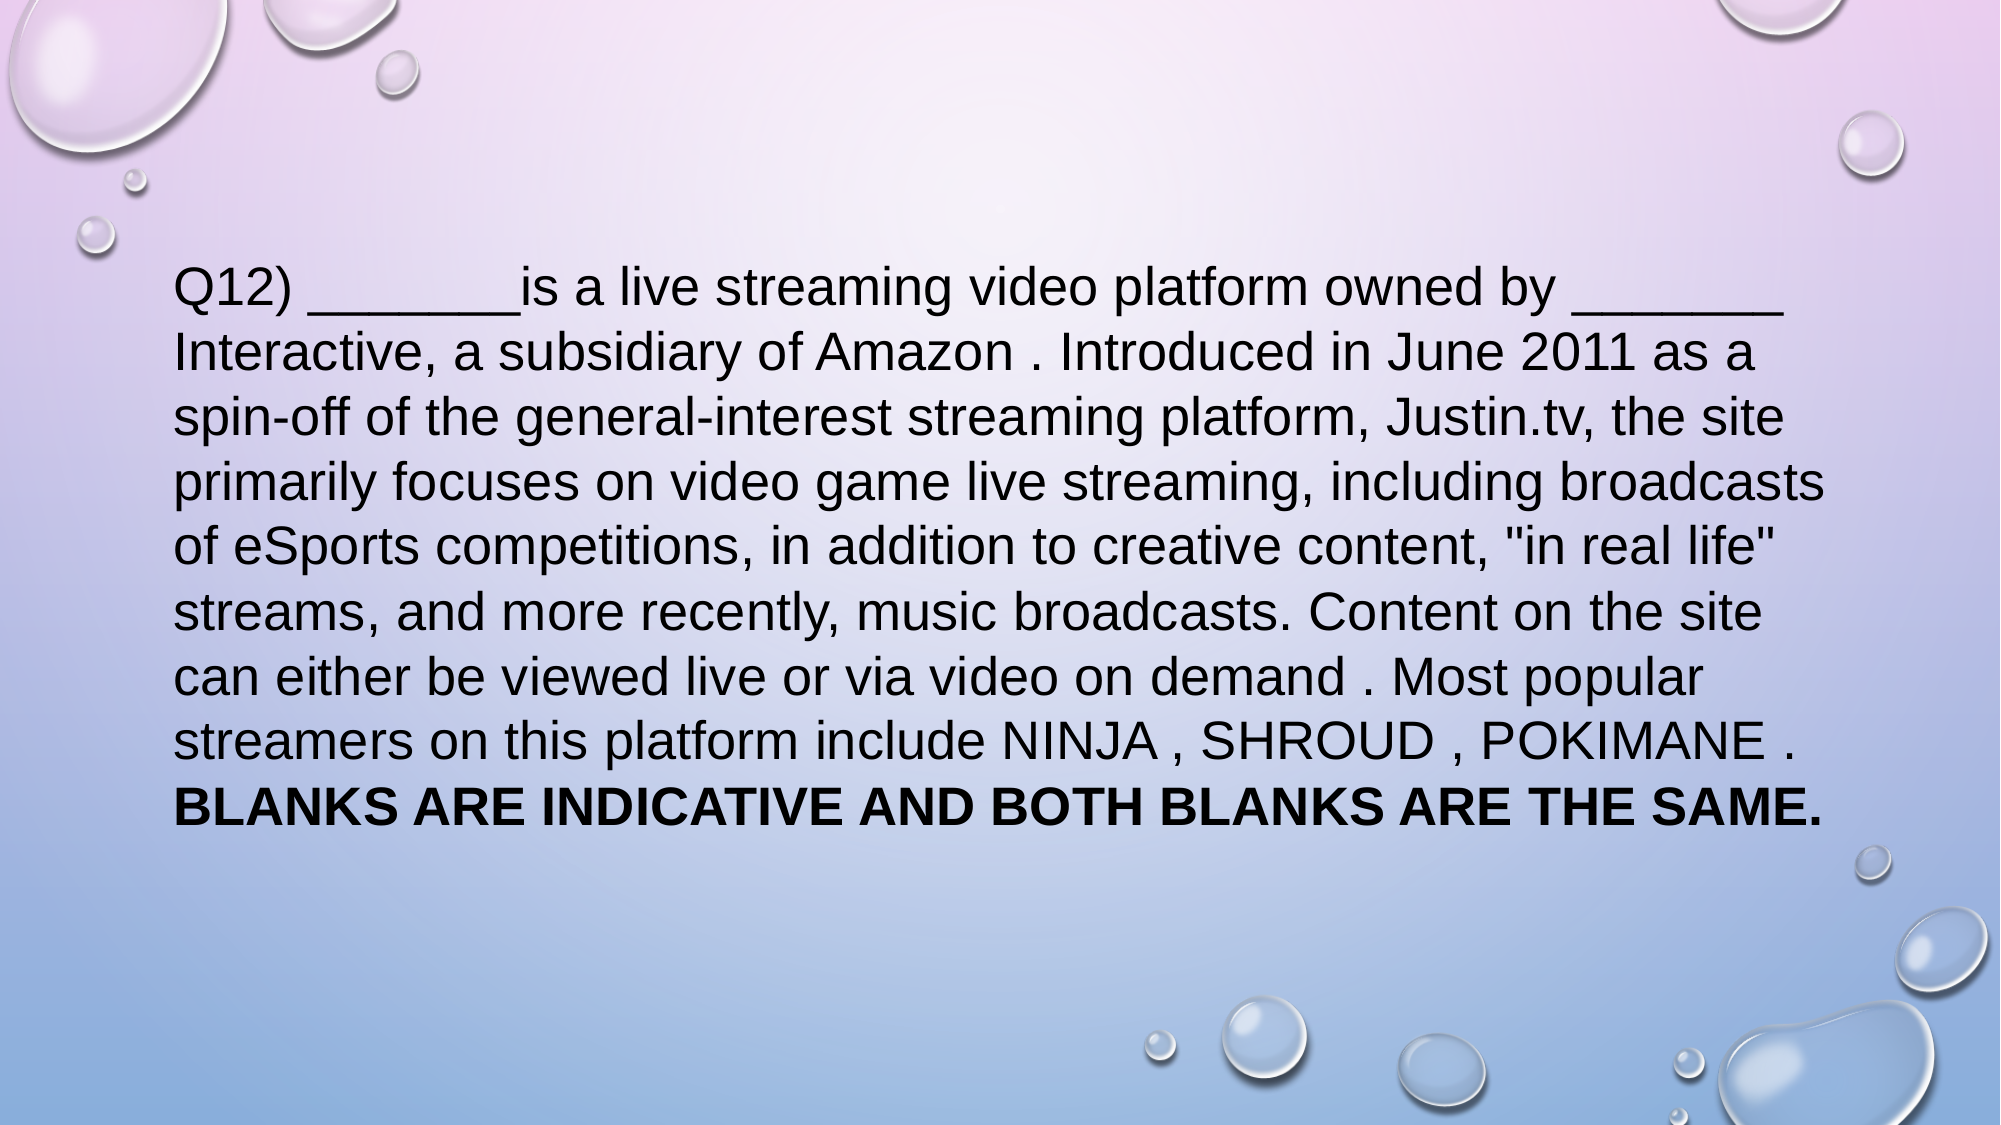

Q12) _______is a live streaming video platform owned by _______ Interactive, a subsidiary of Amazon . Introduced in June 2011 as a spin-off of the general-interest streaming platform, Justin.tv, the site primarily focuses on video game live streaming, including broadcasts of eSports competitions, in addition to creative content, "in real life" streams, and more recently, music broadcasts. Content on the site can either be viewed live or via video on demand . Most popular streamers on this platform include NINJA , SHROUD , POKIMANE .
BLANKS ARE INDICATIVE AND BOTH BLANKS ARE THE SAME.